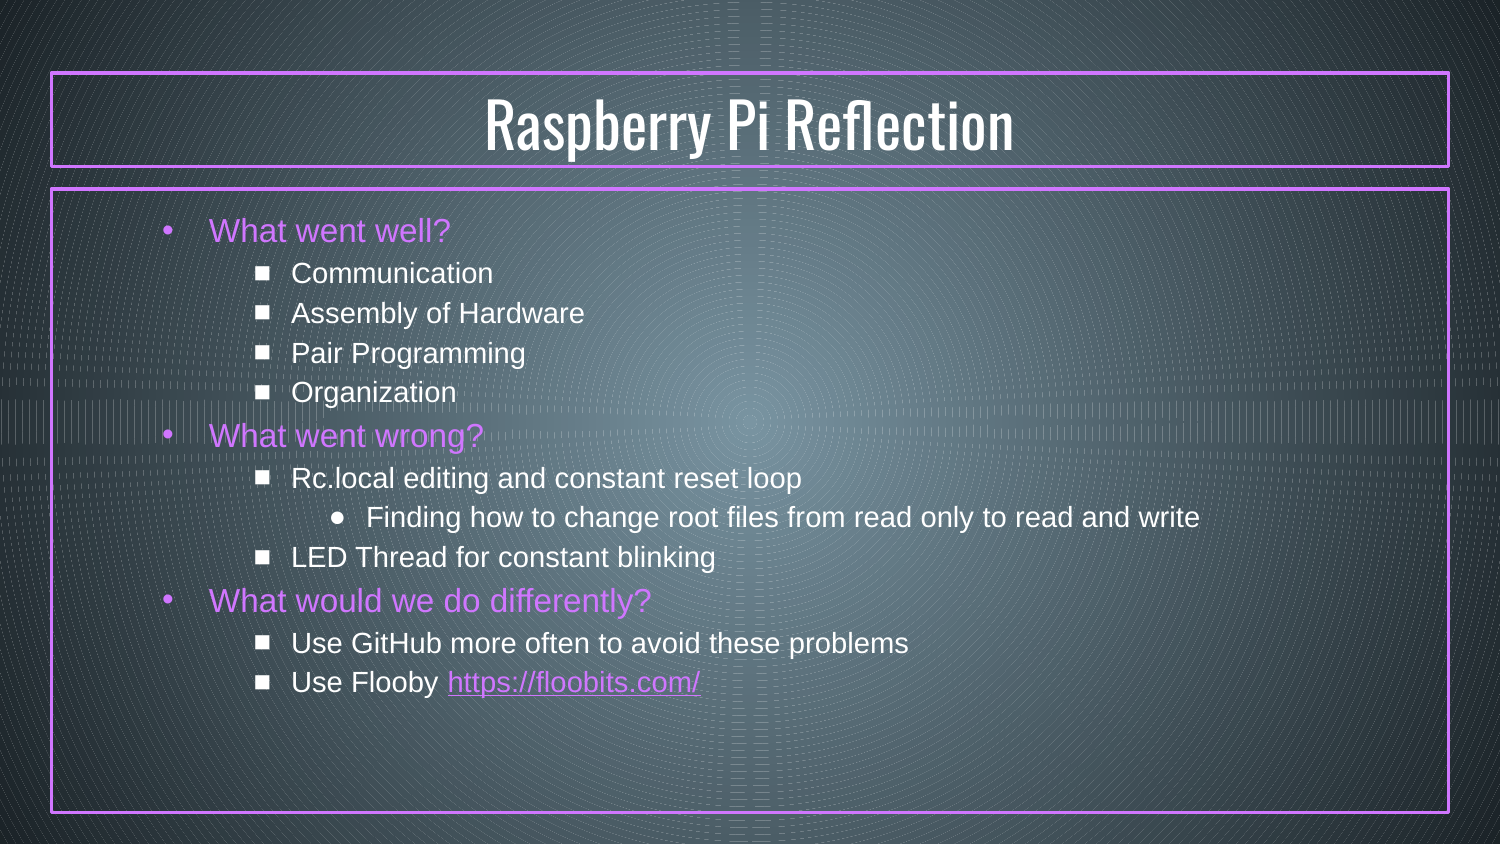

# Raspberry Pi Reflection
What went well?
Communication
Assembly of Hardware
Pair Programming
Organization
What went wrong?
Rc.local editing and constant reset loop
Finding how to change root files from read only to read and write
LED Thread for constant blinking
What would we do differently?
Use GitHub more often to avoid these problems
Use Flooby https://floobits.com/